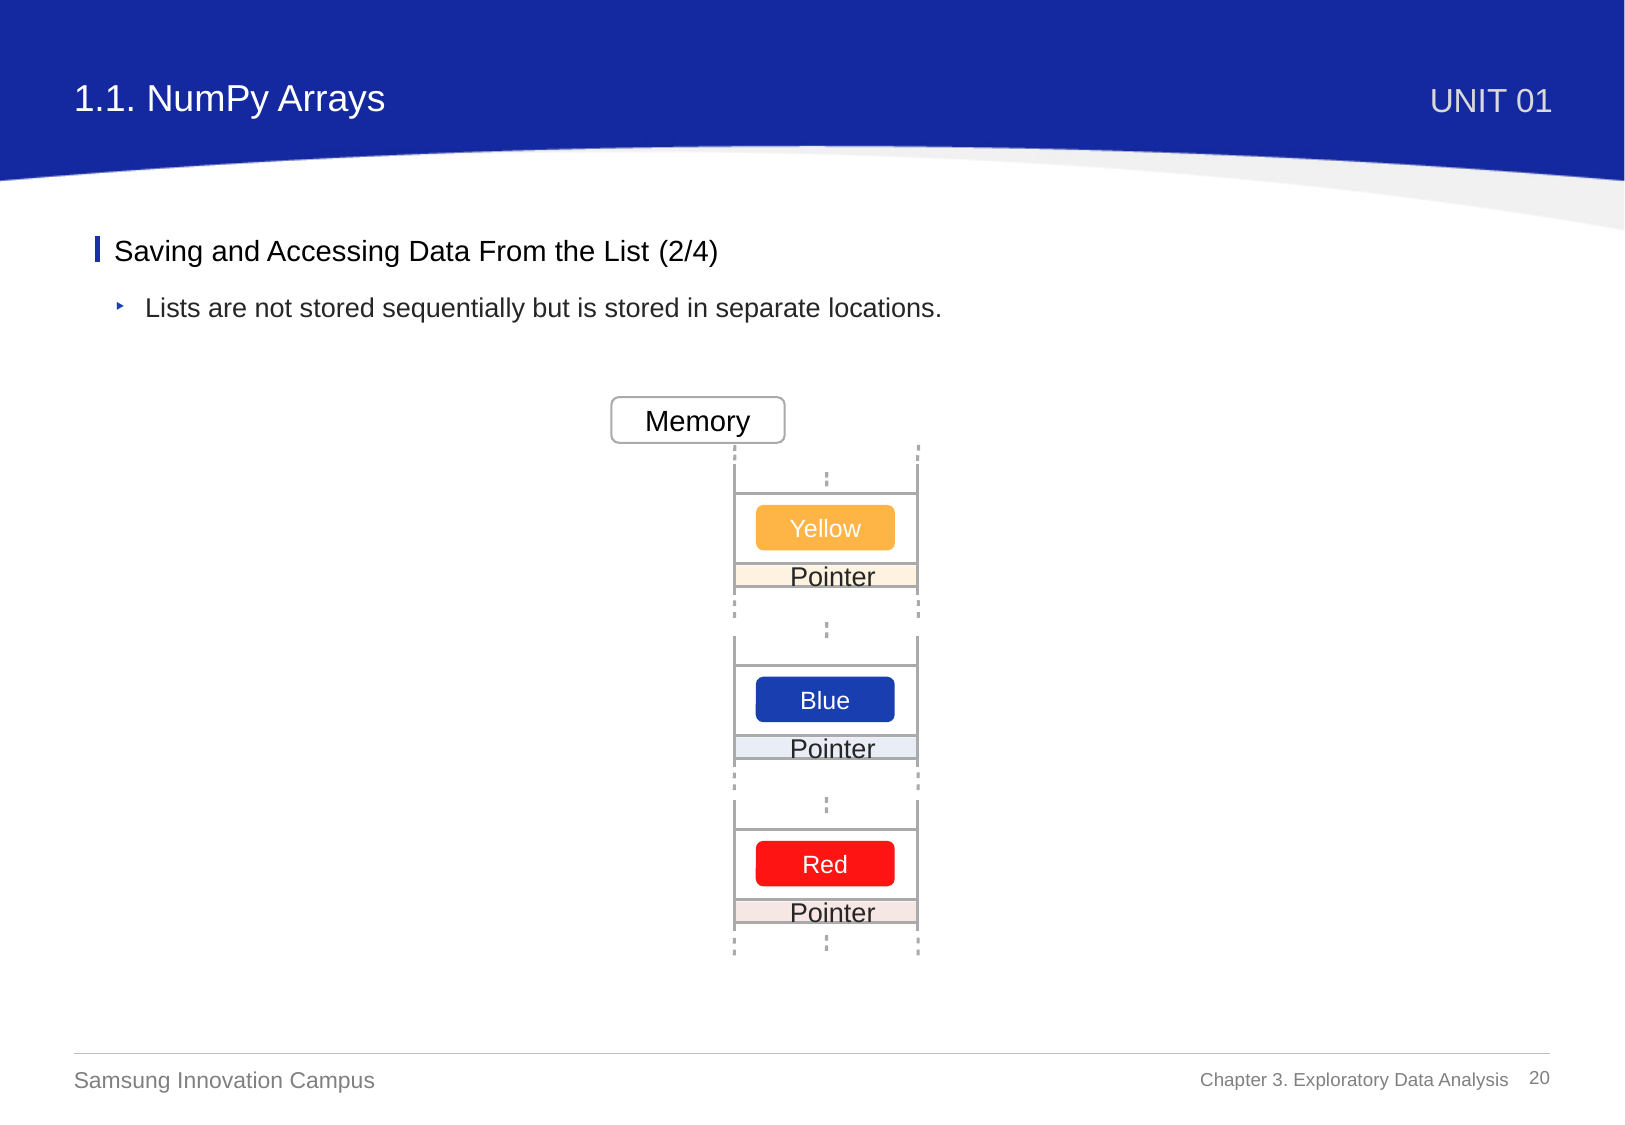

1.1. NumPy Arrays
UNIT 01
Saving and Accessing Data From the List (2/4)
Lists are not stored sequentially but is stored in separate locations.
Memory
Yellow
Pointer

Blue
Pointer

Red
Pointer